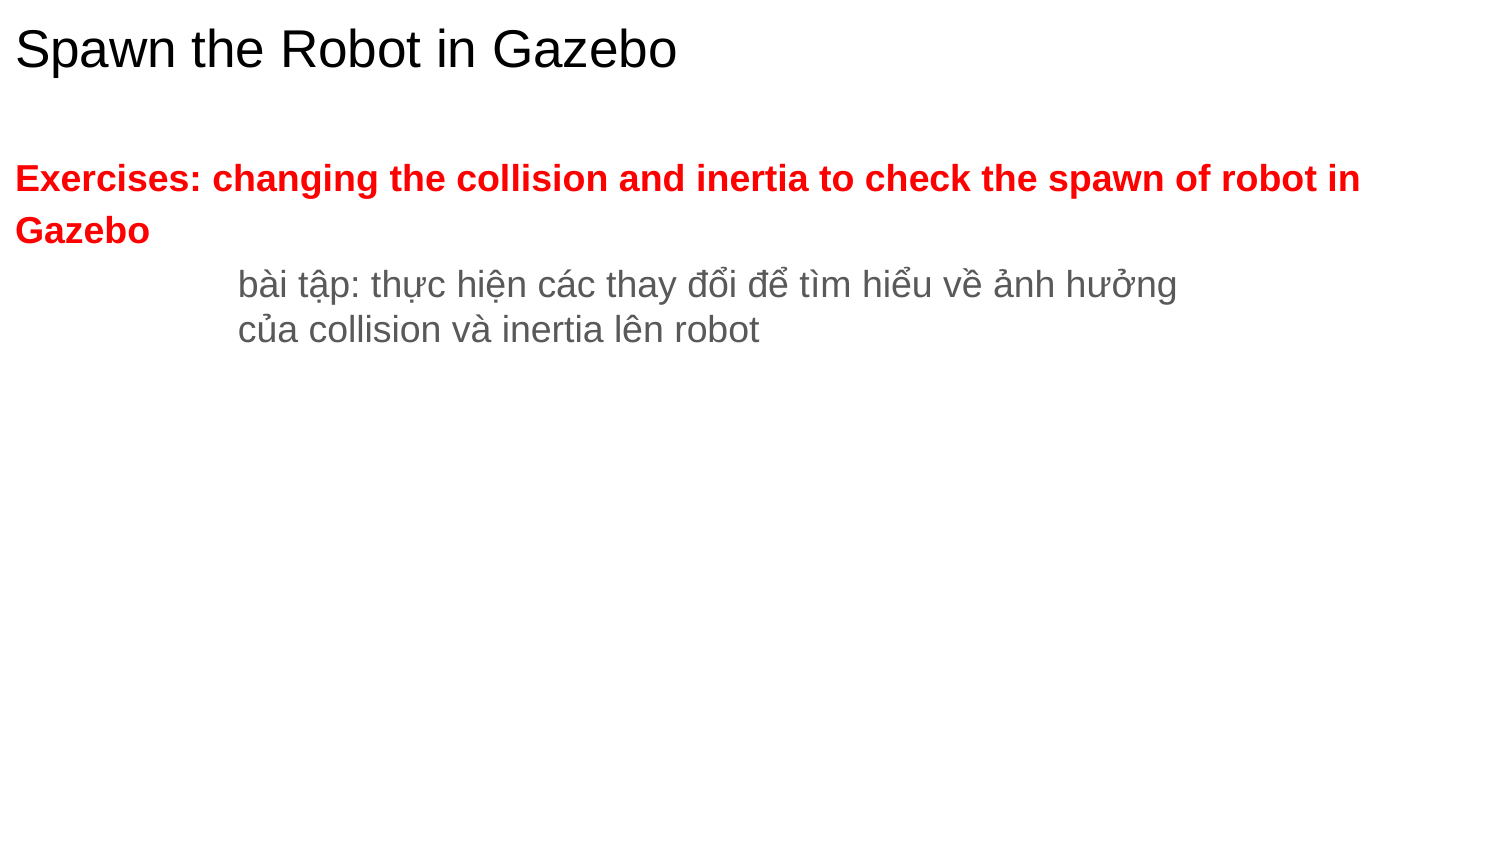

# Spawn the Robot in Gazebo

Exercises: changing the collision and inertia to check the spawn of robot in Gazebo
bài tập: thực hiện các thay đổi để tìm hiểu về ảnh hưởng của collision và inertia lên robot